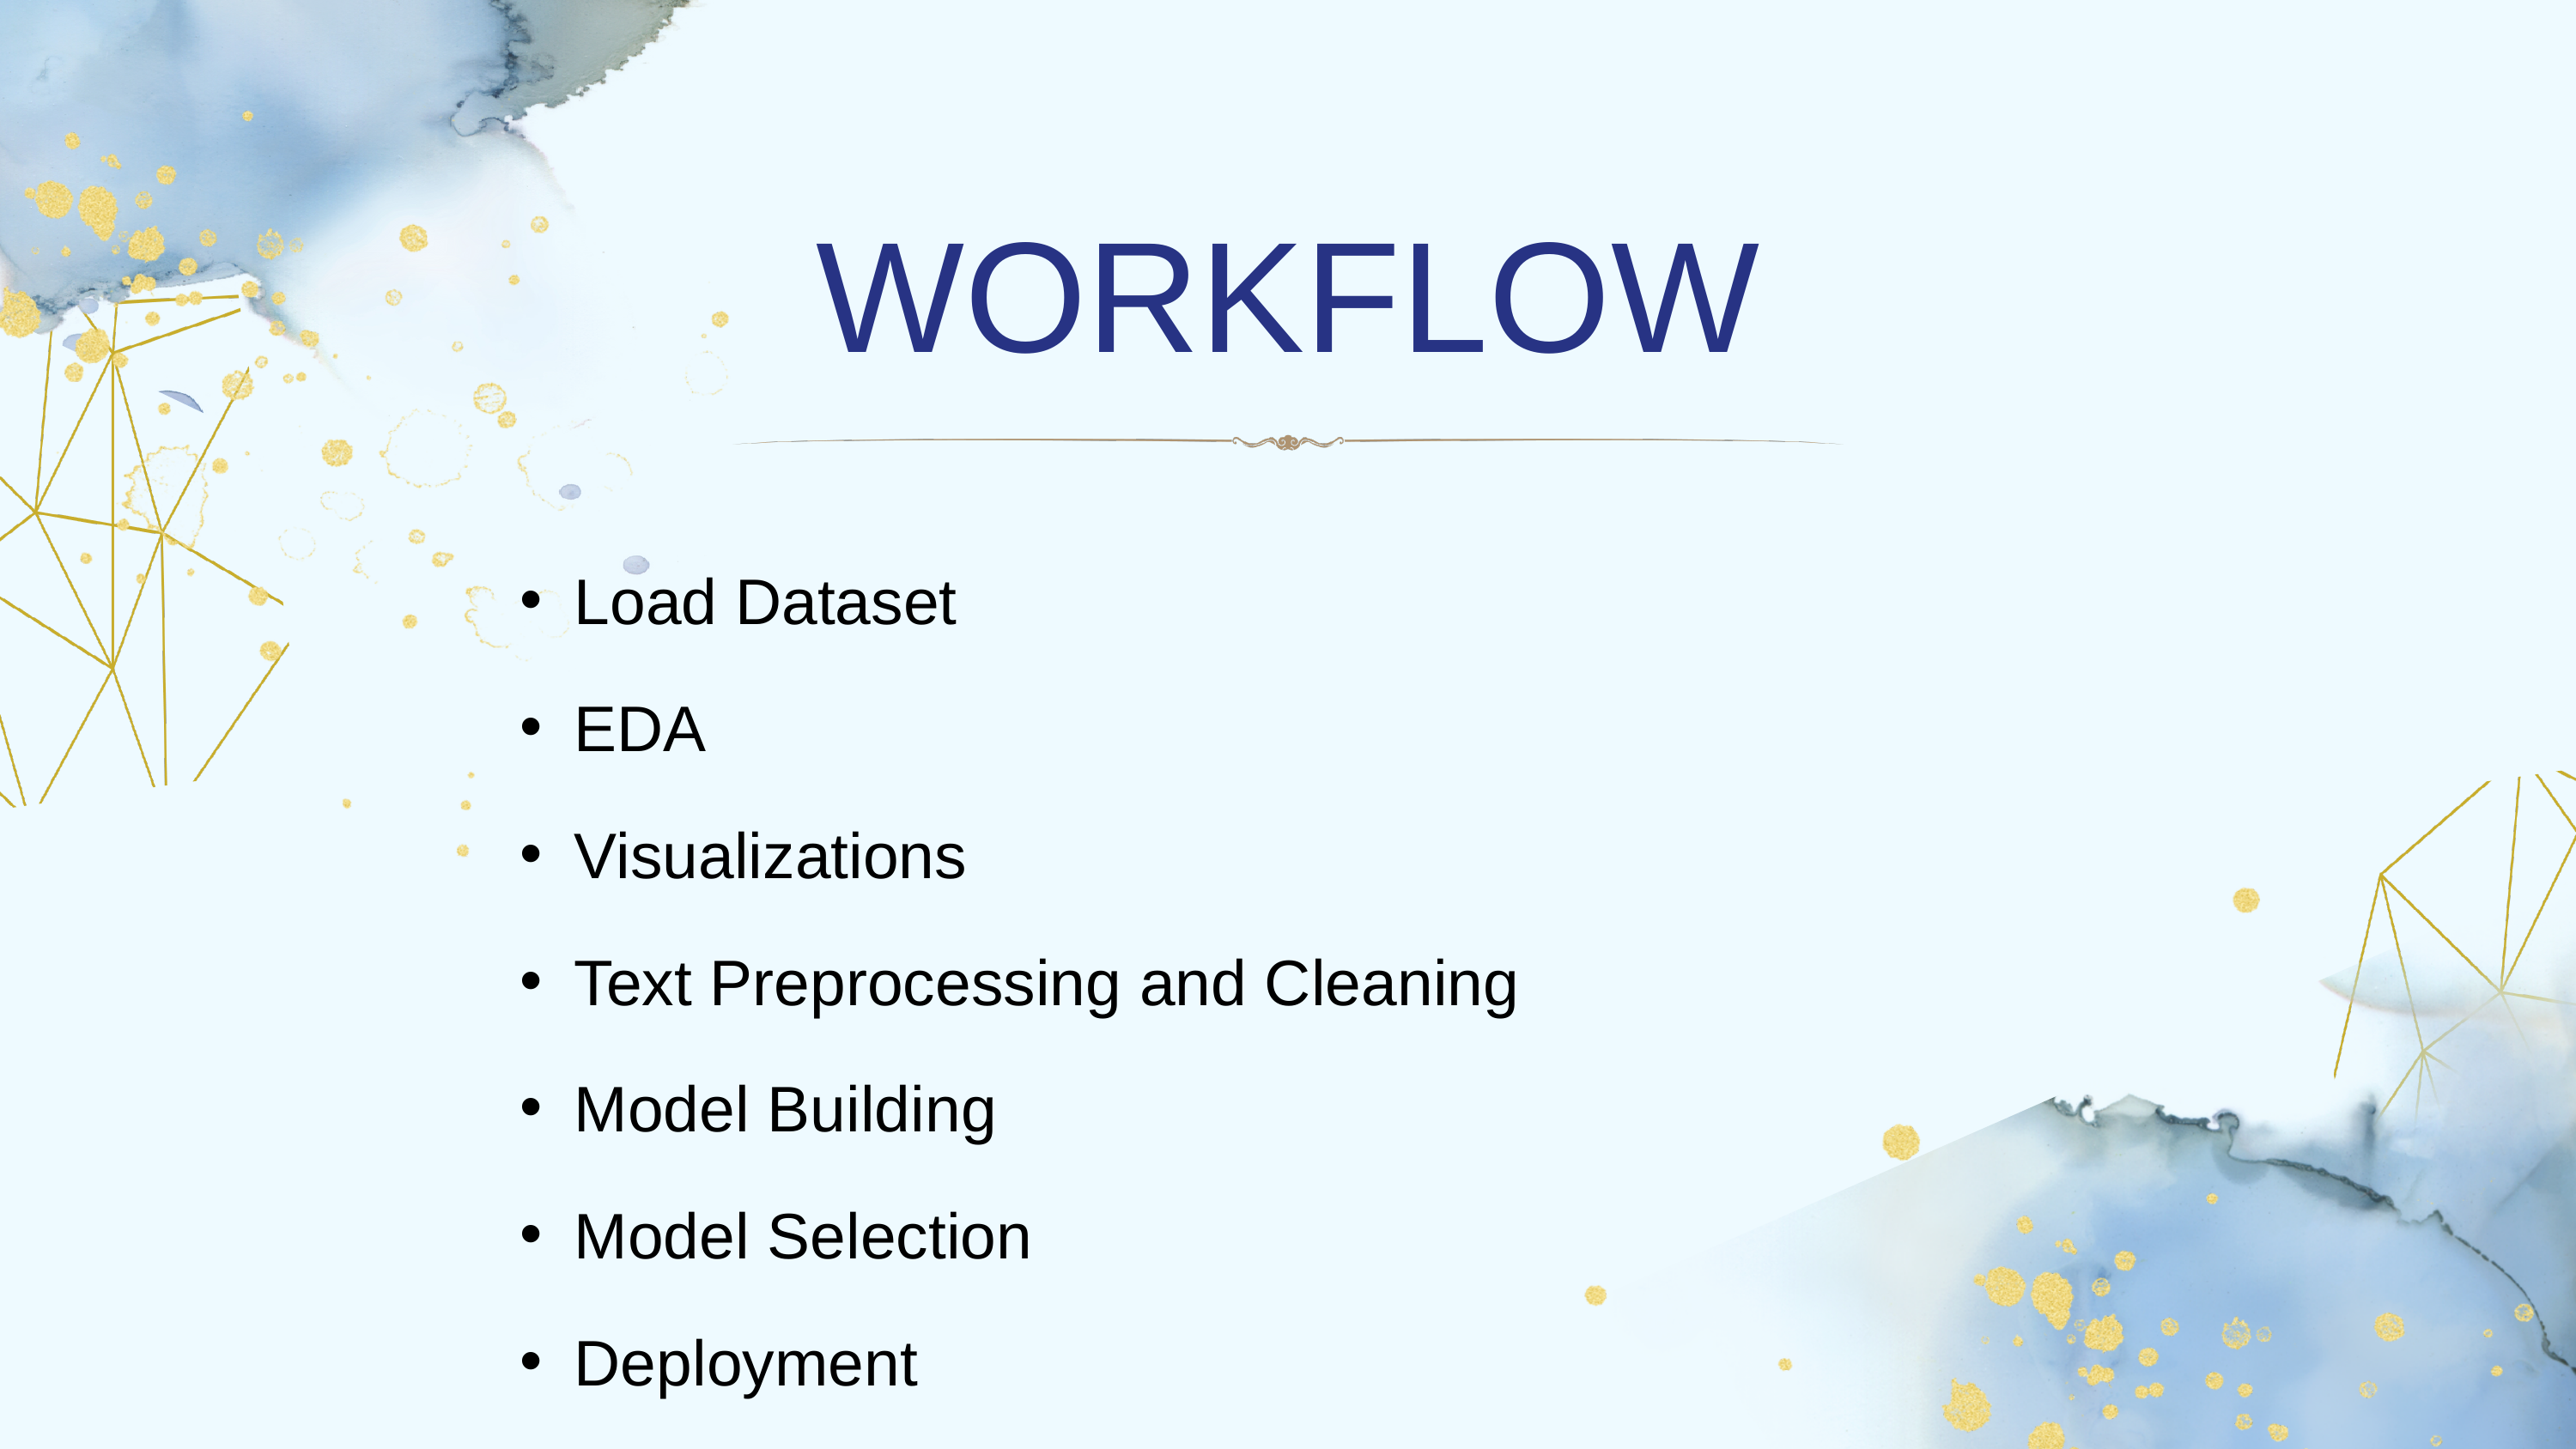

WORKFLOW

Load Dataset
EDA
Visualizations
Text Preprocessing and Cleaning
Model Building
Model Selection
Deployment